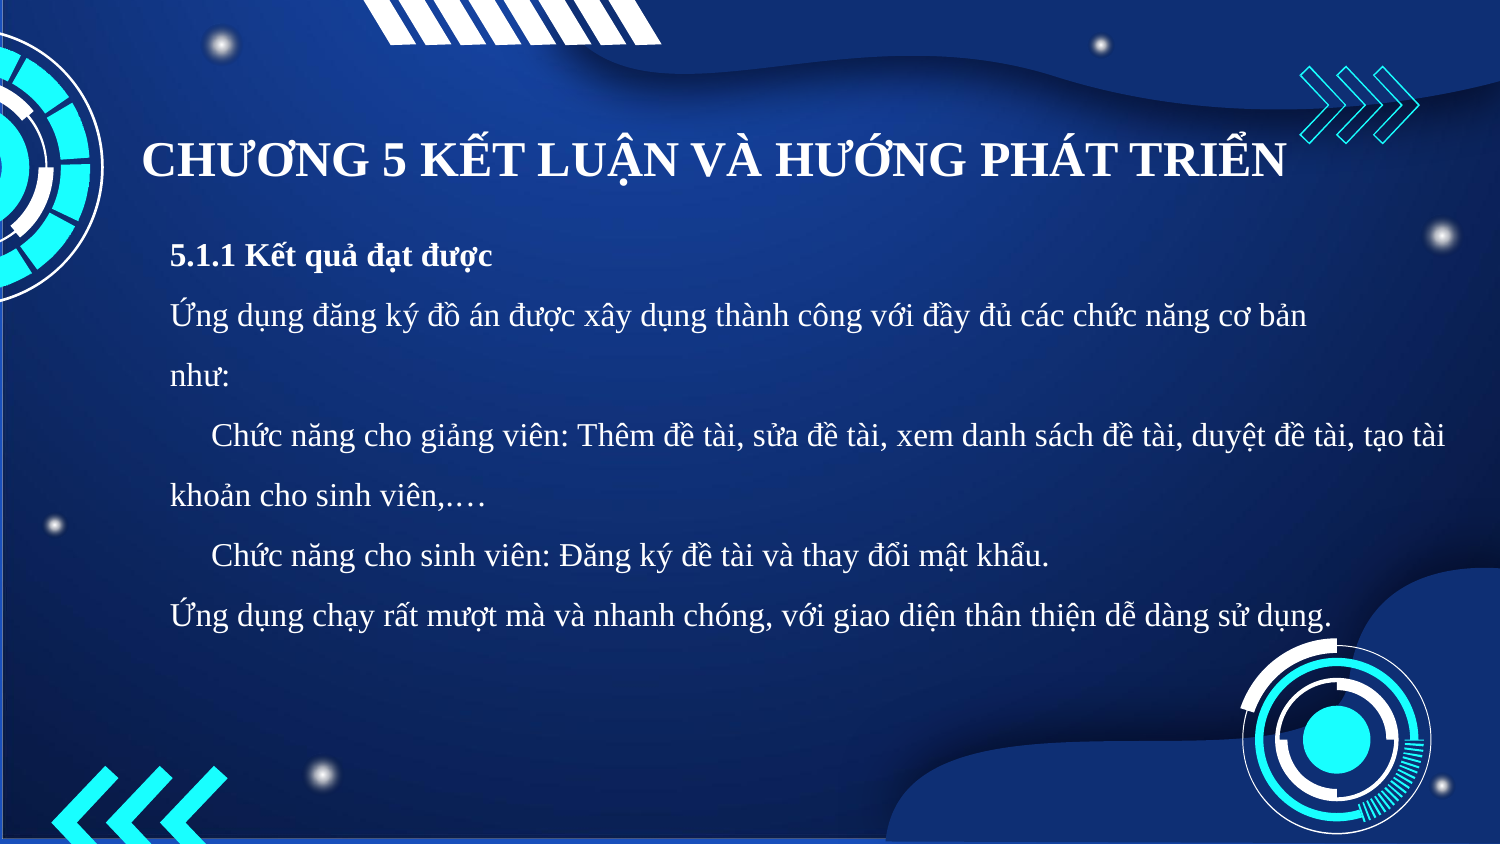

CHƯƠNG 5 KẾT LUẬN VÀ HƯỚNG PHÁT TRIỂN
5.1.1 Kết quả đạt được
Ứng dụng đăng ký đồ án được xây dụng thành công với đầy đủ các chức năng cơ bản
như:
     Chức năng cho giảng viên: Thêm đề tài, sửa đề tài, xem danh sách đề tài, duyệt đề tài, tạo tài khoản cho sinh viên,.…
     Chức năng cho sinh viên: Đăng ký đề tài và thay đổi mật khẩu.
Ứng dụng chạy rất mượt mà và nhanh chóng, với giao diện thân thiện dễ dàng sử dụng.